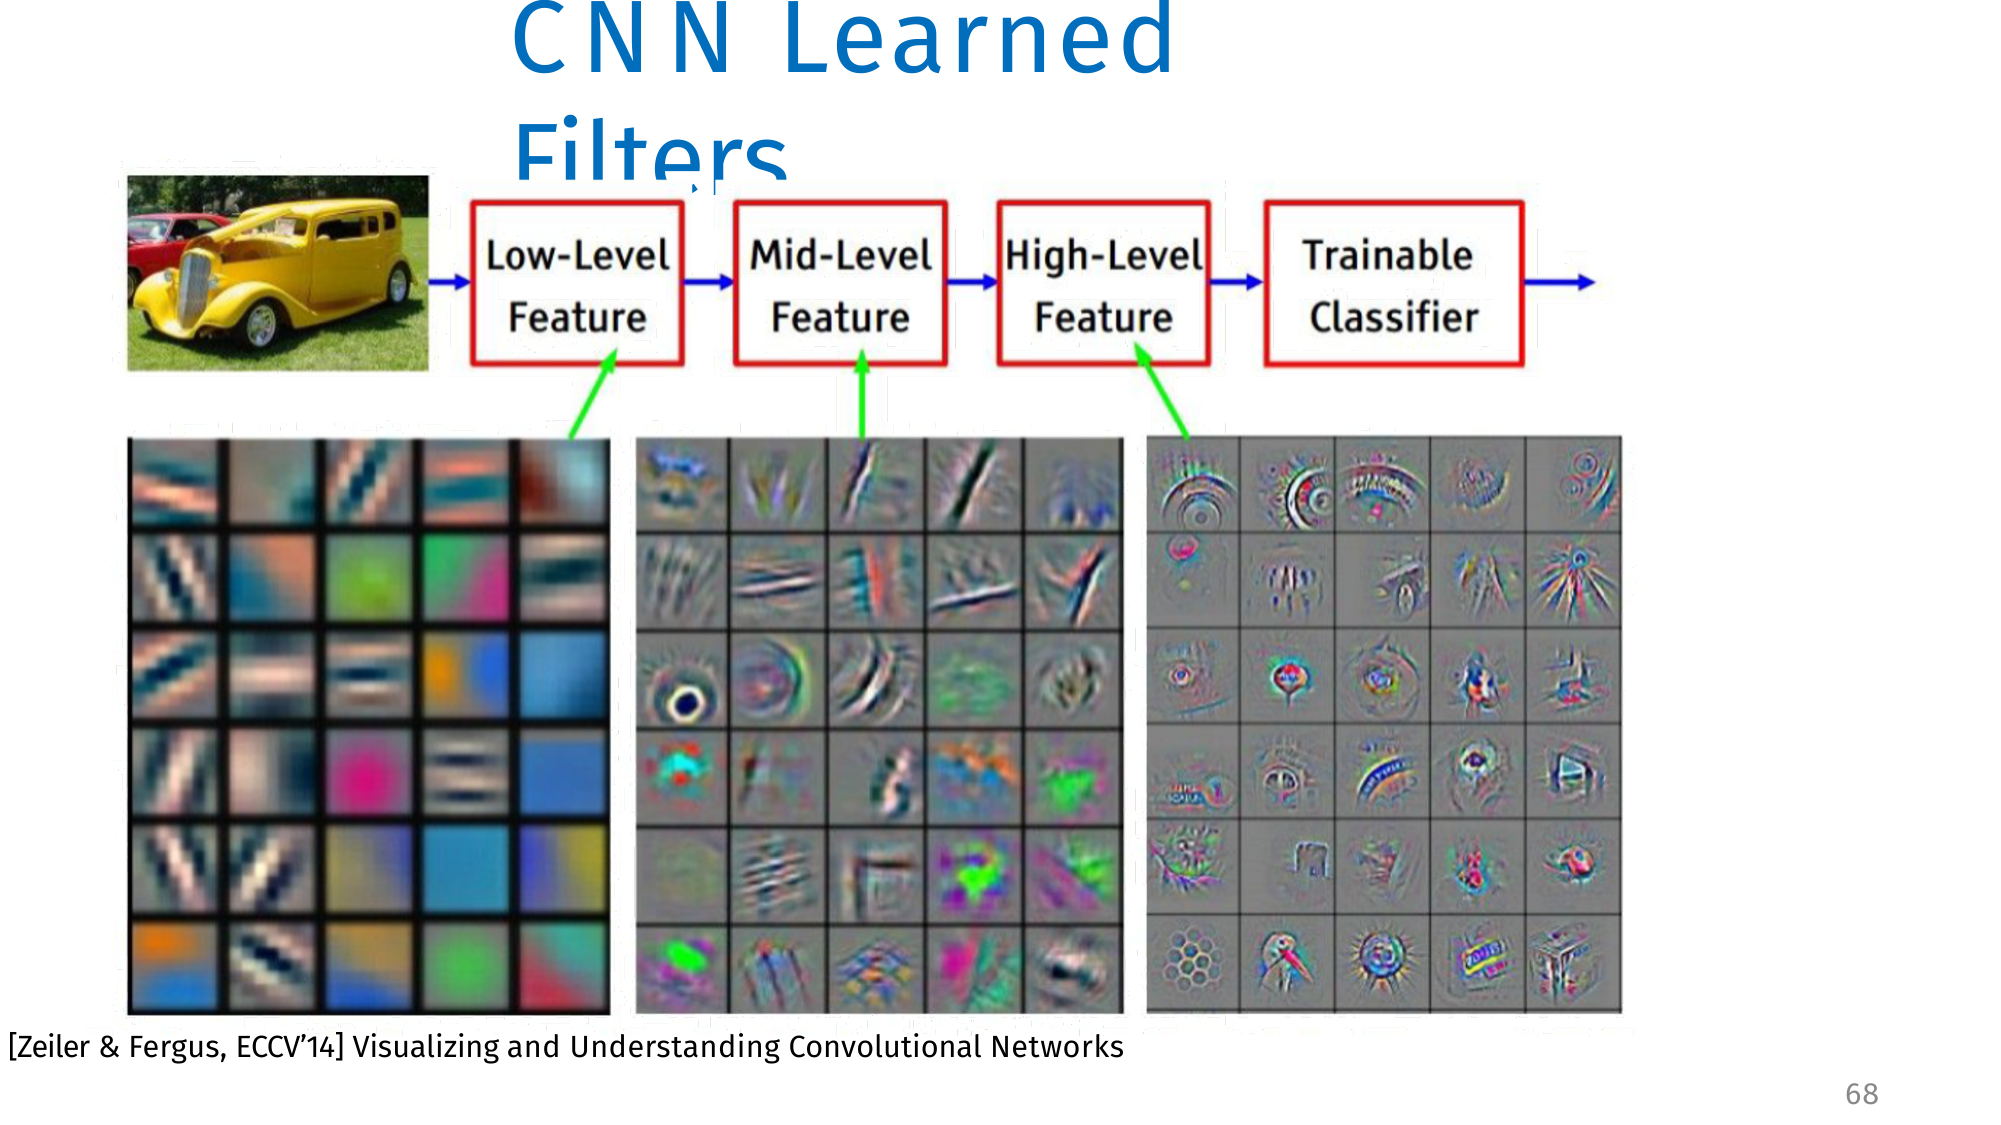

# CNN Learned Filters

[Zeiler & Fergus, ECCV’14] Visualizing and Understanding Convolutional Networks
68
I2DL: Prof. Niessner, Prof. Leal-Taixé